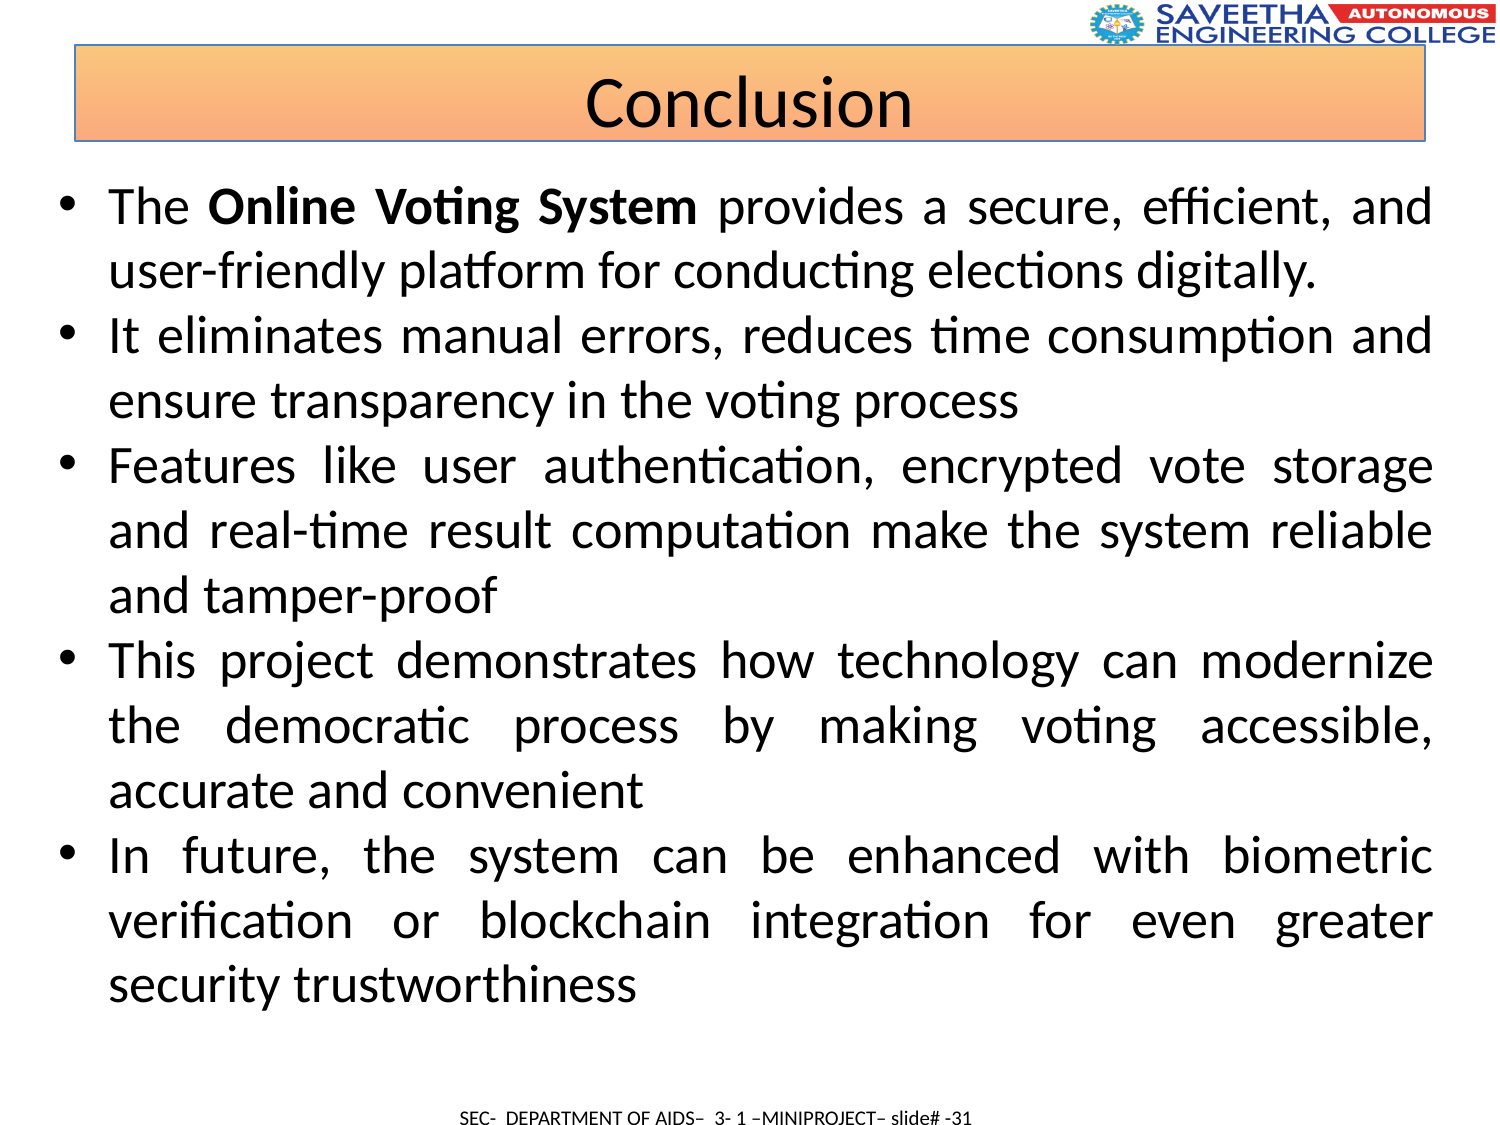

Conclusion
The Online Voting System provides a secure, efficient, and user-friendly platform for conducting elections digitally.
It eliminates manual errors, reduces time consumption and ensure transparency in the voting process
Features like user authentication, encrypted vote storage and real-time result computation make the system reliable and tamper-proof
This project demonstrates how technology can modernize the democratic process by making voting accessible, accurate and convenient
In future, the system can be enhanced with biometric verification or blockchain integration for even greater security trustworthiness